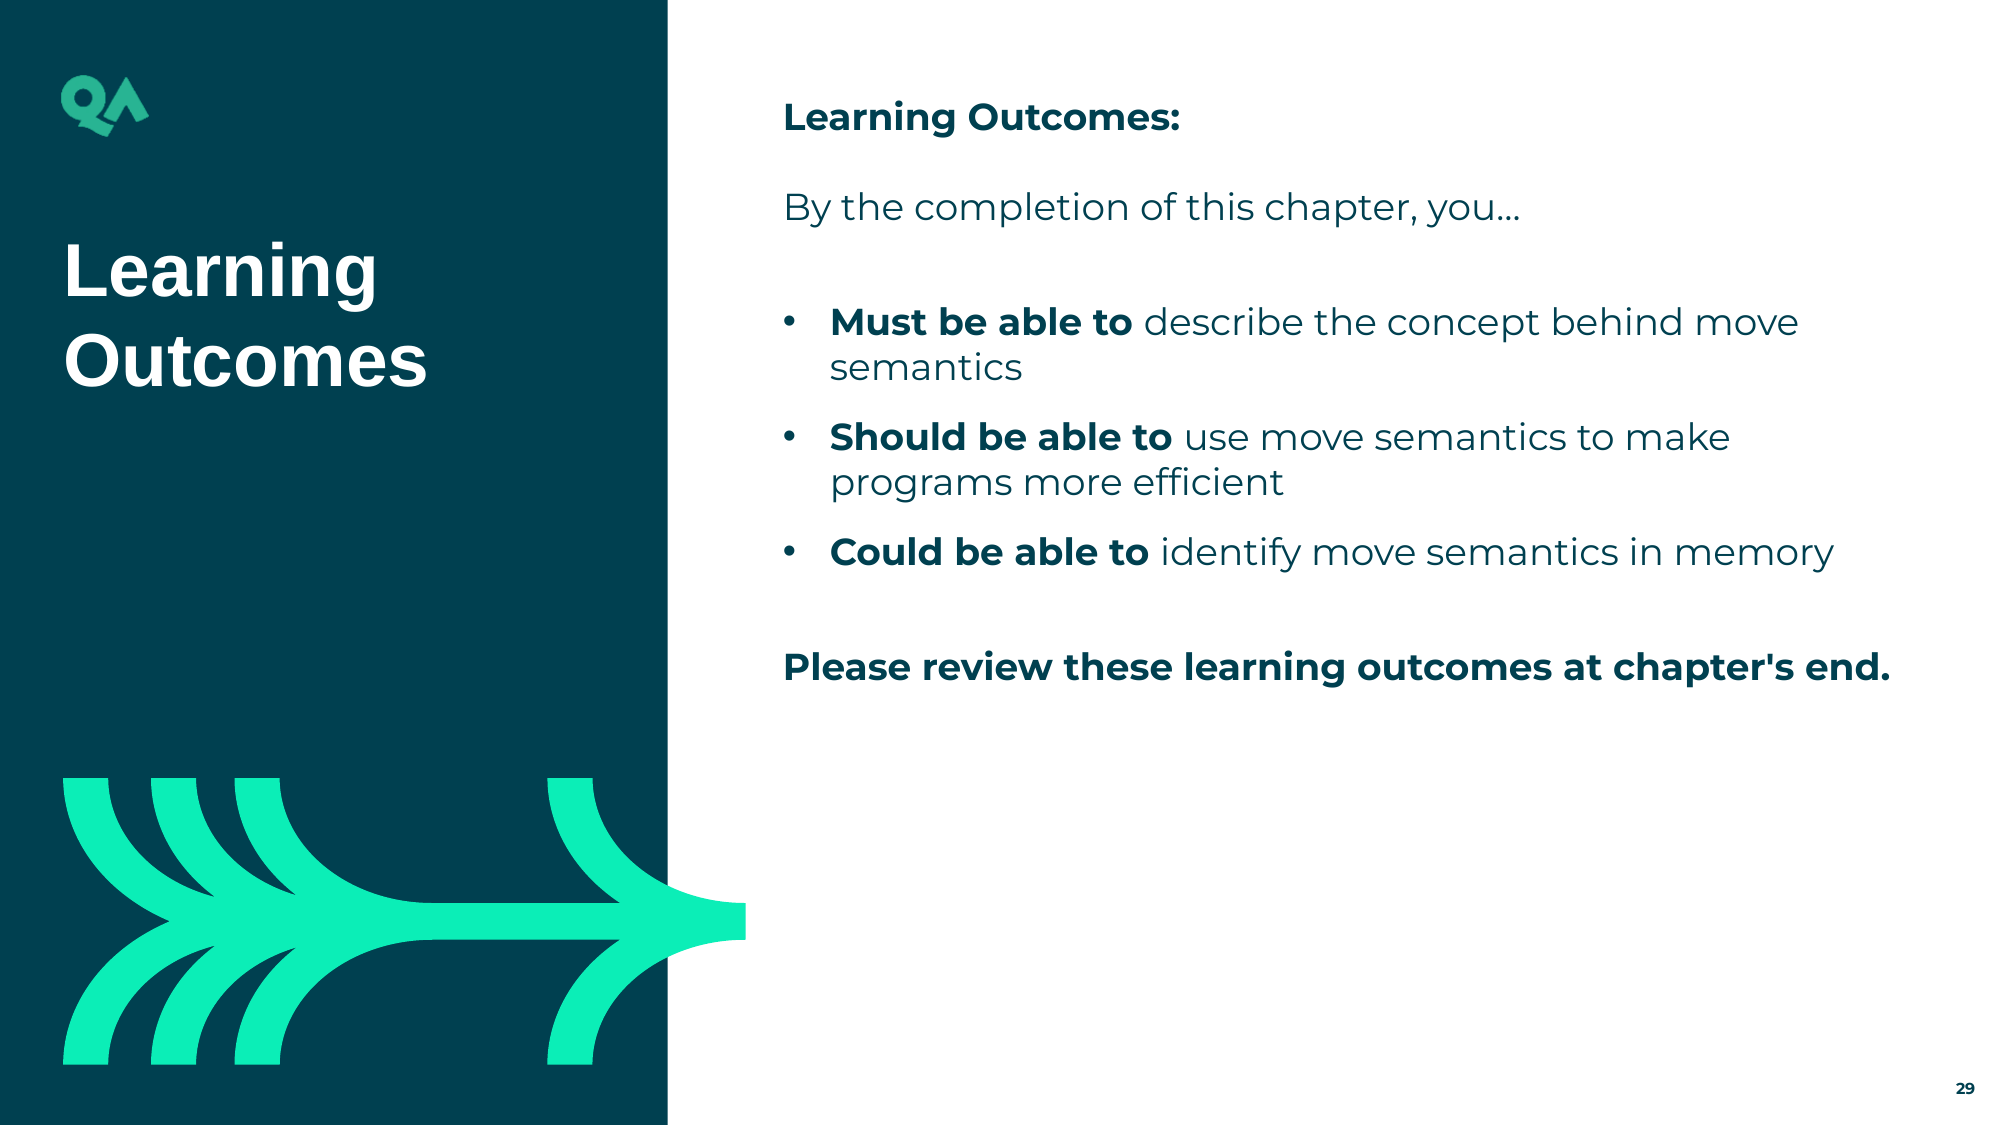

Learning Outcomes:

By the completion of this chapter, you…

Must be able to describe the concept behind move semantics
Should be able to use move semantics to make programs more efficient
Could be able to identify move semantics in memory

Please review these learning outcomes at chapter's end.

Learning Outcomes
29